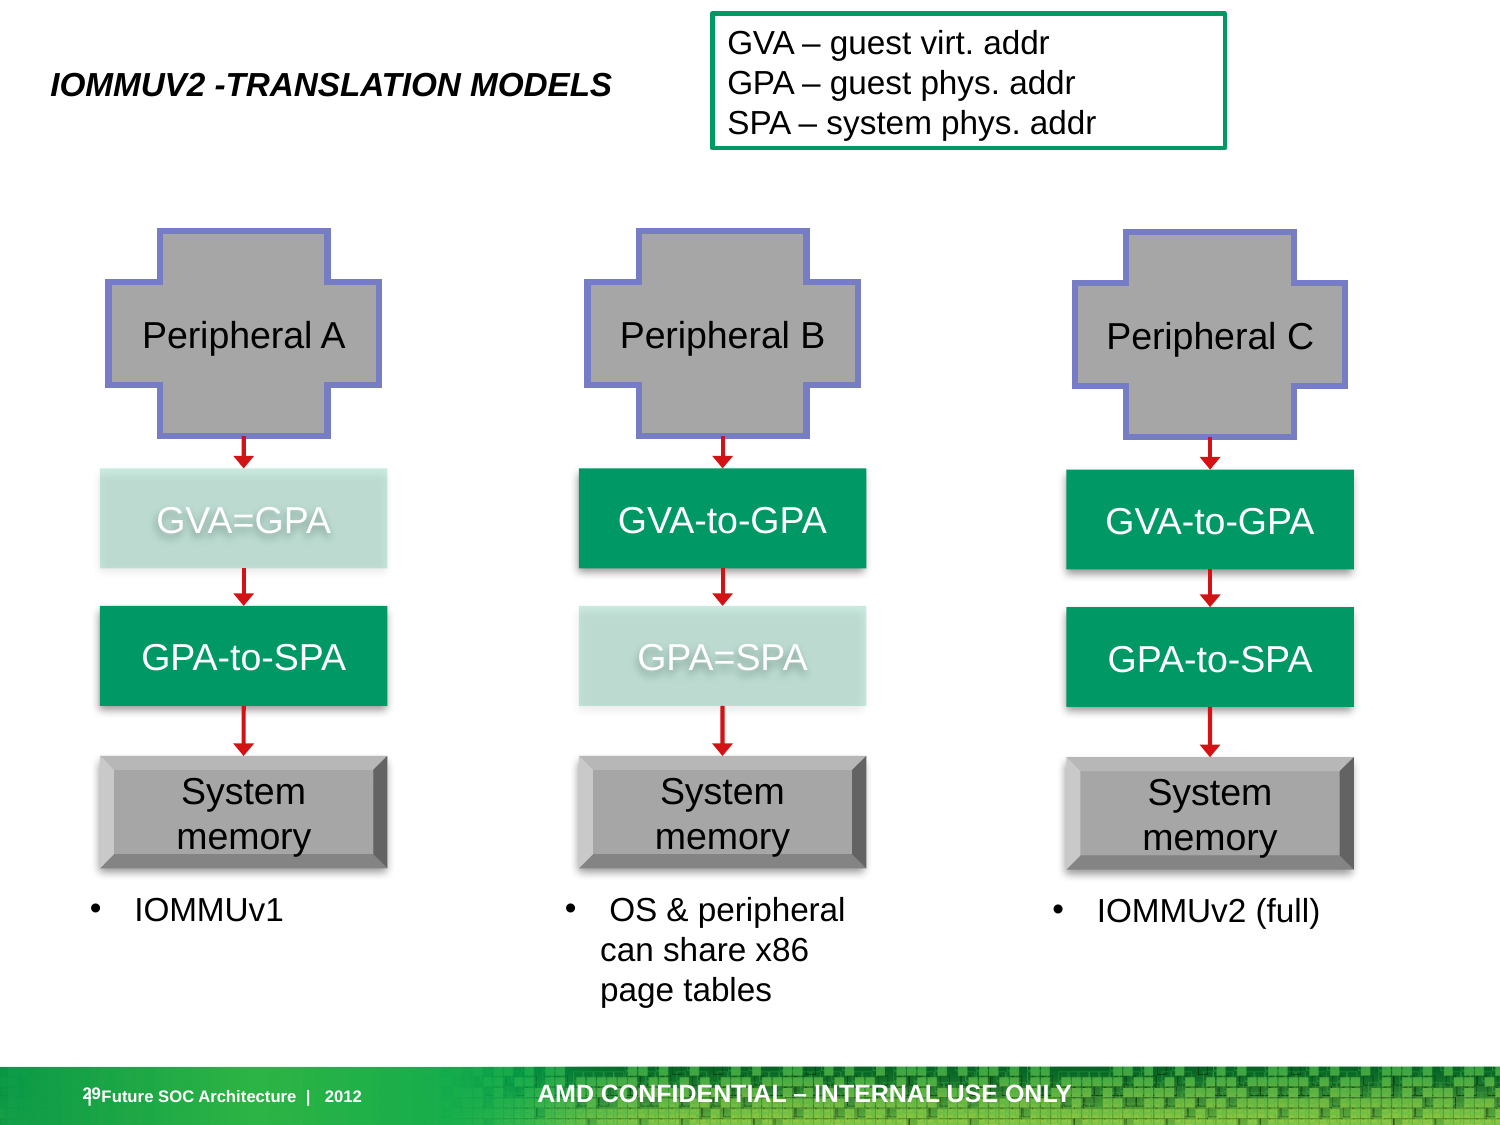

GVA – guest virt. addr
GPA – guest phys. addr
SPA – system phys. addr
# IOMMUv2 -Translation models
Peripheral A
Peripheral B
Peripheral C
GVA=GPA
GVA-to-GPA
GVA-to-GPA
GPA-to-SPA
GPA=SPA
GPA-to-SPA
System memory
System memory
System memory
 IOMMUv1
 OS & peripheral can share x86 page tables
 IOMMUv2 (full)